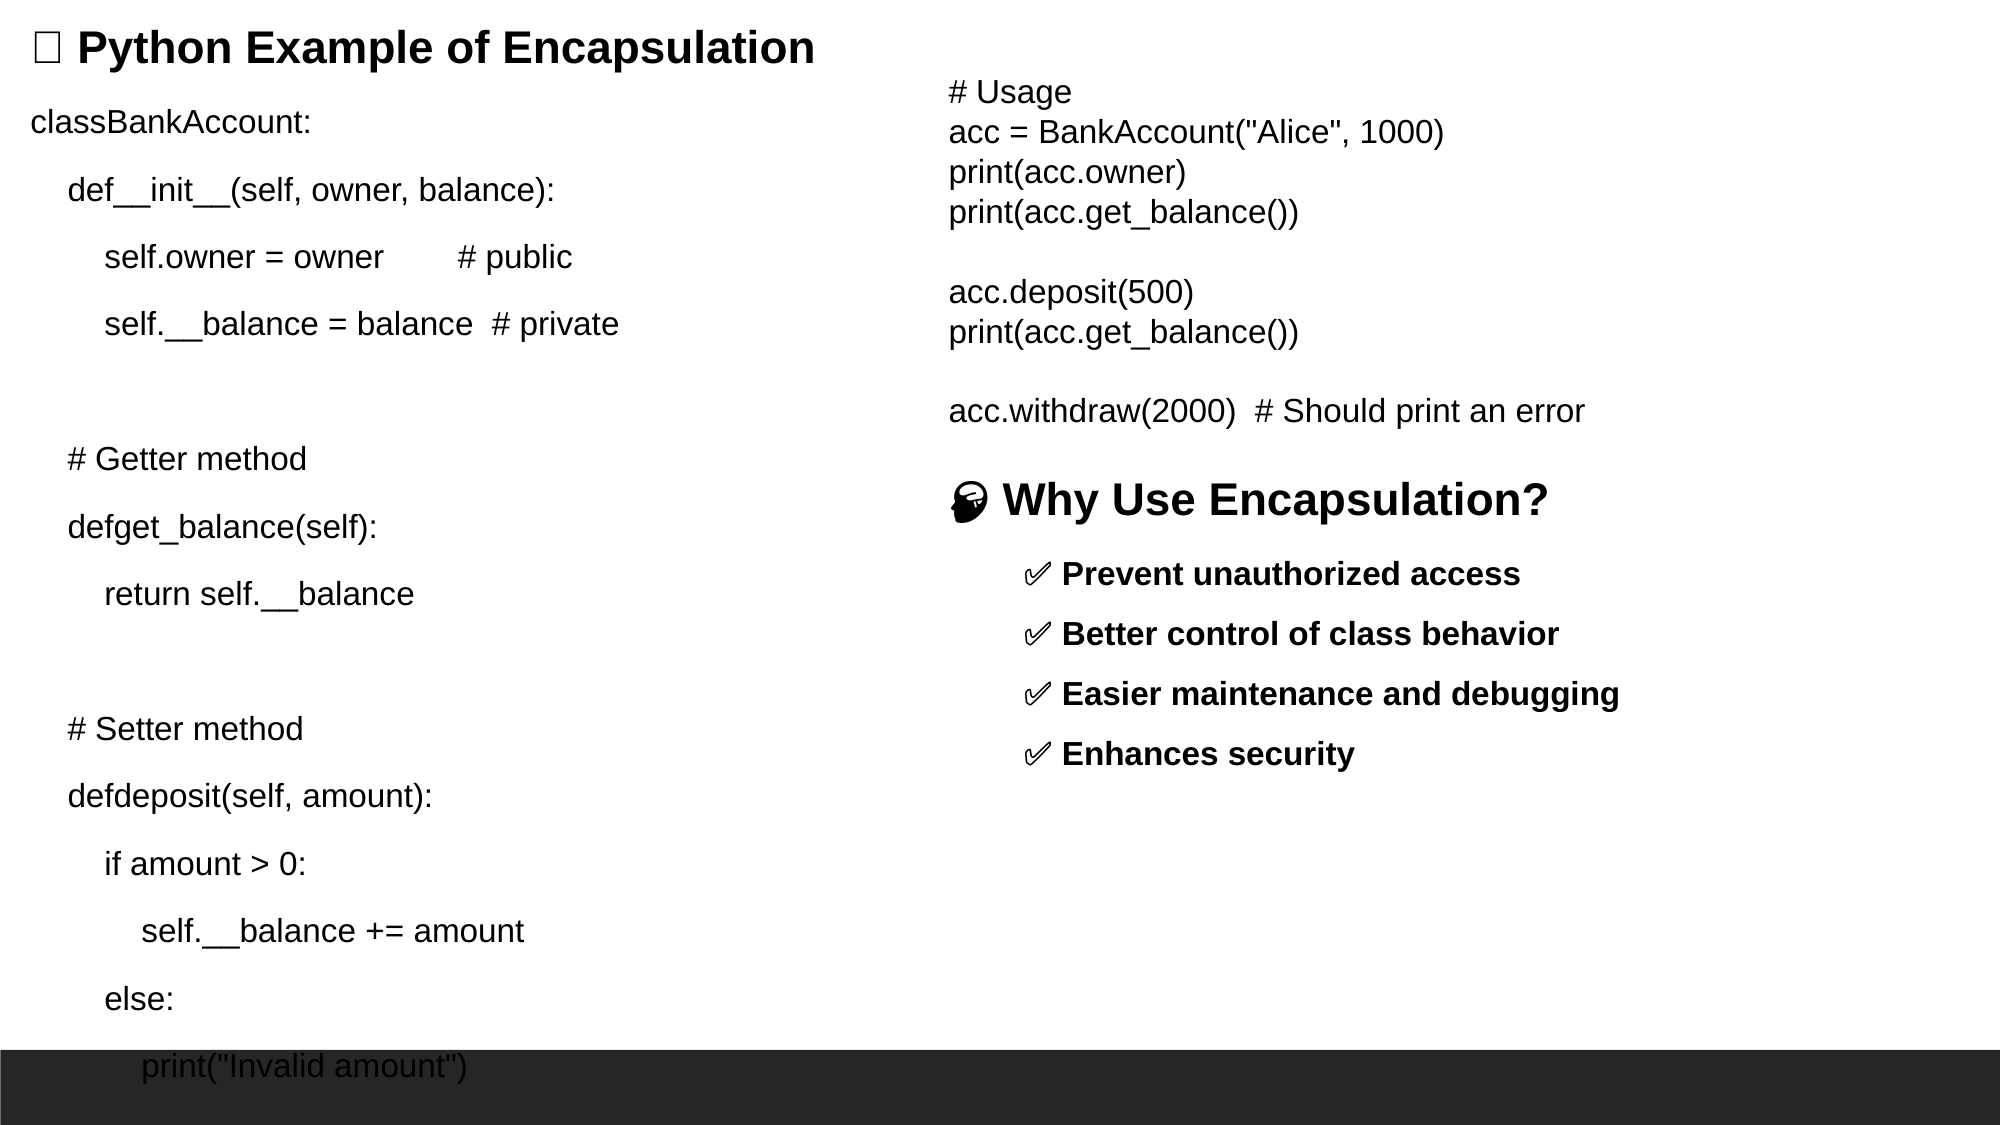

🧪 Python Example of Encapsulation
classBankAccount:
    def__init__(self, owner, balance):
        self.owner = owner        # public
        self.__balance = balance  # private

    # Getter method
    defget_balance(self):
        return self.__balance

    # Setter method
    defdeposit(self, amount):
        if amount > 0:
            self.__balance += amount
        else:
            print("Invalid amount")

    # Another method to demonstrate encapsulation
    defwithdraw(self, amount):
        if0 < amount <= self.__balance:
            self.__balance -= amount
        else:
            print("Insufficient funds or invalid amount")
# Usage
acc = BankAccount("Alice", 1000)
print(acc.owner)
print(acc.get_balance())

acc.deposit(500)
print(acc.get_balance())

acc.withdraw(2000)  # Should print an error

🧠 Why Use Encapsulation?
✅ Prevent unauthorized access
✅ Better control of class behavior
✅ Easier maintenance and debugging
✅ Enhances security